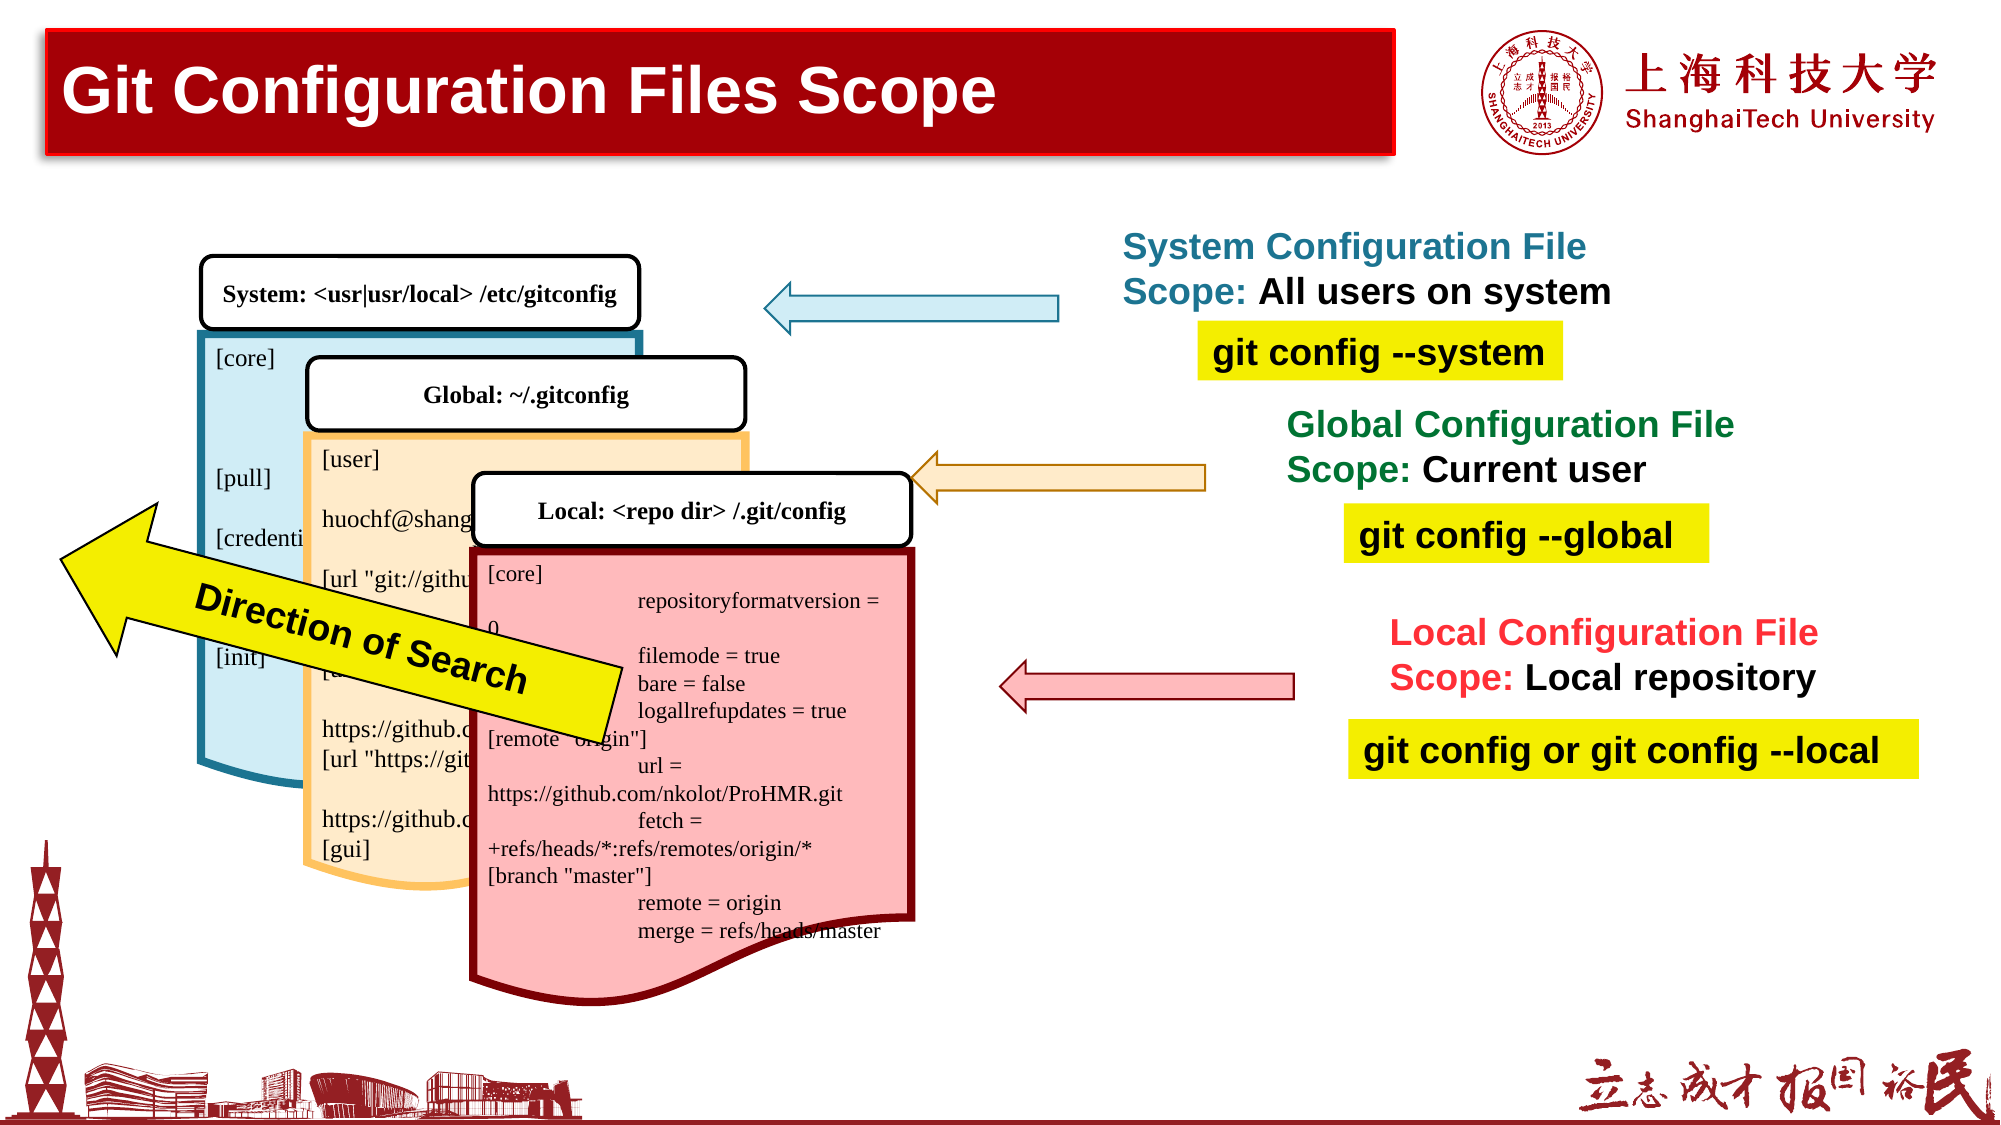

# Git Configuration Files Scope
System Configuration File
Scope: All users on system
System: <usr|usr/local> /etc/gitconfig

git config --system

[core]
	autocrlf = true
	fscache = true
	symlinks = false
[pull]
	rebase = false
[credential]
	helper = manager-core
[credential "https://dev.azure.com"]
	useHttpPath = true
[init]
	defaultBranch = master
Global: ~/.gitconfig
Global Configuration File
Scope: Current user

[user]
	email = huochf@shanghaitech.edu.cn
	name = huochf
[url "git://github.com/"]
	insteadOf = https://github.com/
[url "https//github.com/"]
	insteadOf = https://github.com/
[url "https://github.com/"]
	insteadOf = https://github.com/
[gui]

Local: <repo dir> /.git/config
git config --global

[core]
	repositoryformatversion = 0
	filemode = true
	bare = false
	logallrefupdates = true
[remote "origin"]
	url = https://github.com/nkolot/ProHMR.git
	fetch = +refs/heads/*:refs/remotes/origin/*
[branch "master"]
	remote = origin
	merge = refs/heads/master

Direction of Search
Local Configuration File
Scope: Local repository

git config or git config --local